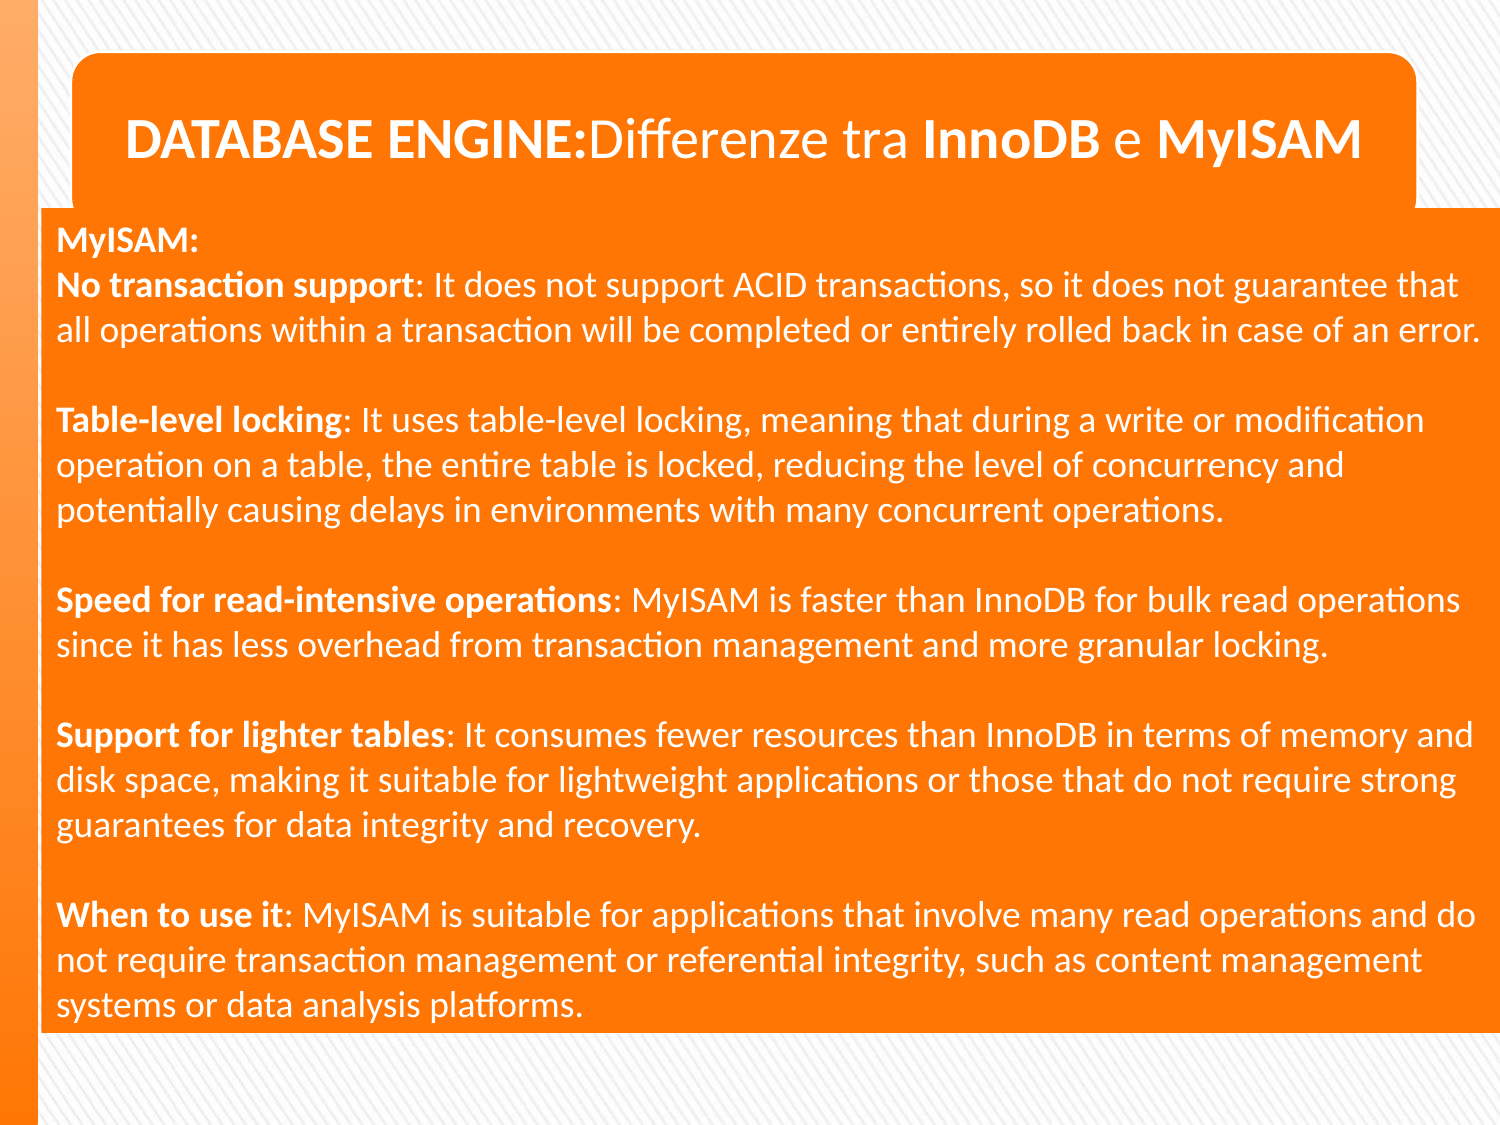

DATABASE ENGINE:Differenze tra InnoDB e MyISAM
MyISAM:
No transaction support: It does not support ACID transactions, so it does not guarantee that all operations within a transaction will be completed or entirely rolled back in case of an error.

Table-level locking: It uses table-level locking, meaning that during a write or modification operation on a table, the entire table is locked, reducing the level of concurrency and potentially causing delays in environments with many concurrent operations.

Speed for read-intensive operations: MyISAM is faster than InnoDB for bulk read operations since it has less overhead from transaction management and more granular locking.

Support for lighter tables: It consumes fewer resources than InnoDB in terms of memory and disk space, making it suitable for lightweight applications or those that do not require strong guarantees for data integrity and recovery.

When to use it: MyISAM is suitable for applications that involve many read operations and do not require transaction management or referential integrity, such as content management systems or data analysis platforms.

14